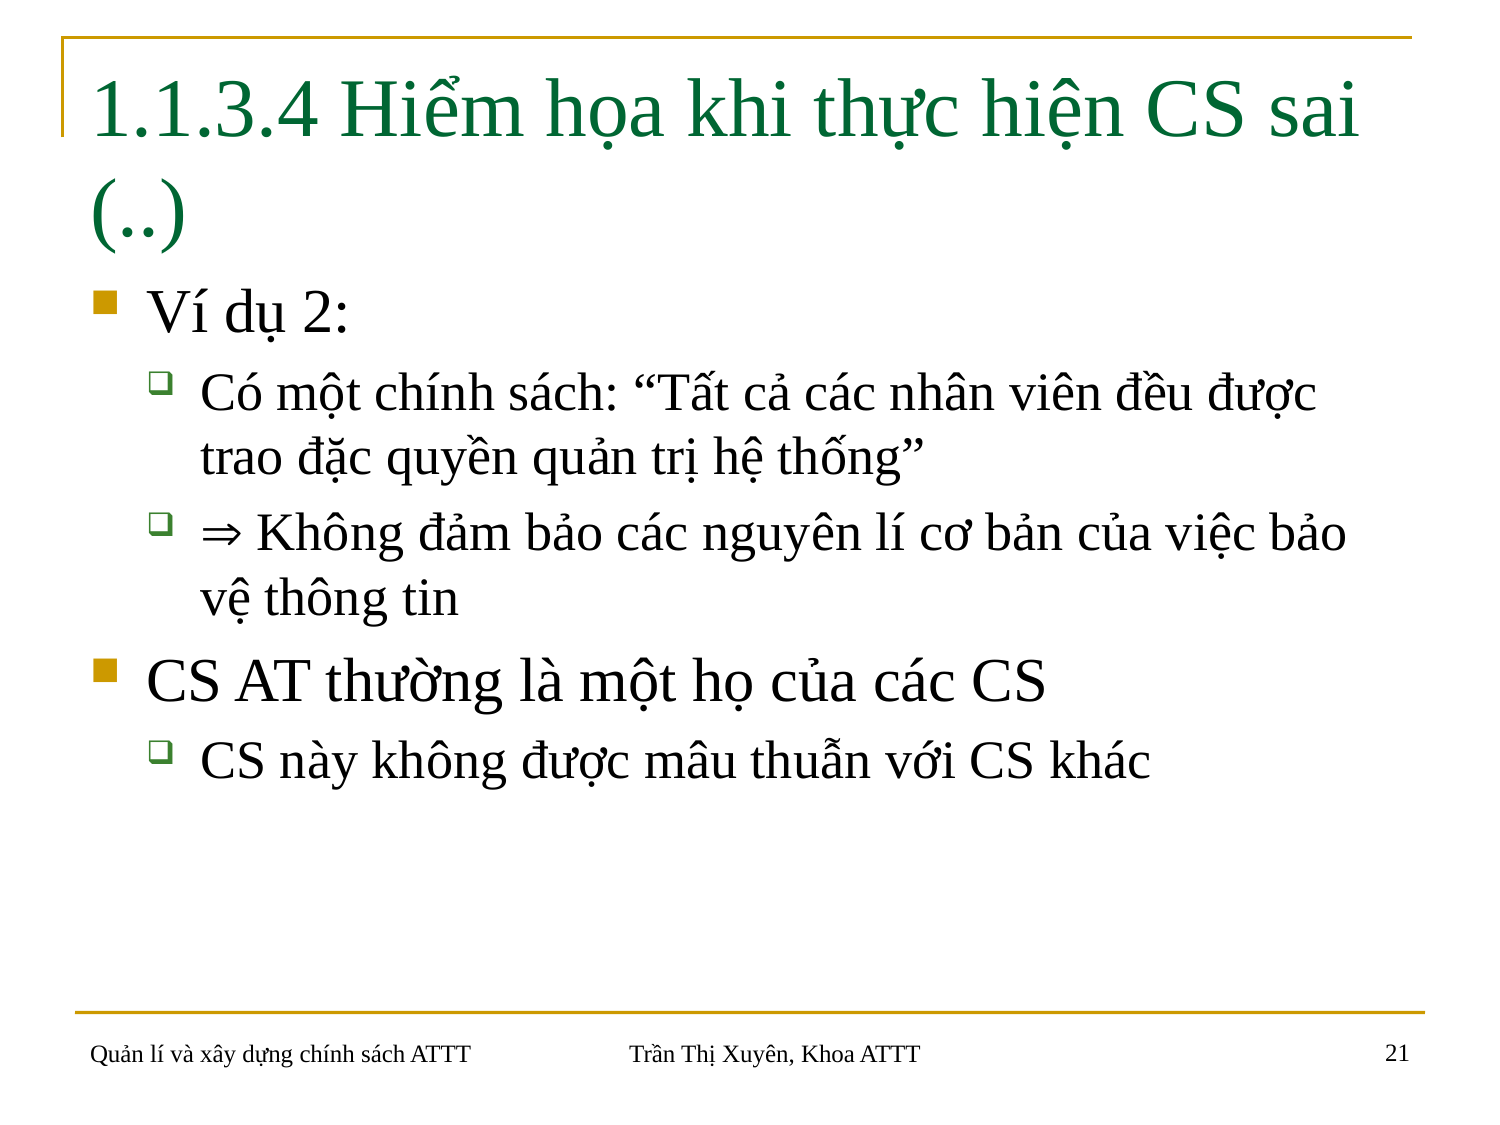

# 1.1.3.4 Hiểm họa khi thực hiện CS sai (..)
Ví dụ 2:
Có một chính sách: “Tất cả các nhân viên đều được trao đặc quyền quản trị hệ thống”
⇒ Không đảm bảo các nguyên lí cơ bản của việc bảo vệ thông tin
CS AT thường là một họ của các CS
CS này không được mâu thuẫn với CS khác
21
Quản lí và xây dựng chính sách ATTT
Trần Thị Xuyên, Khoa ATTT